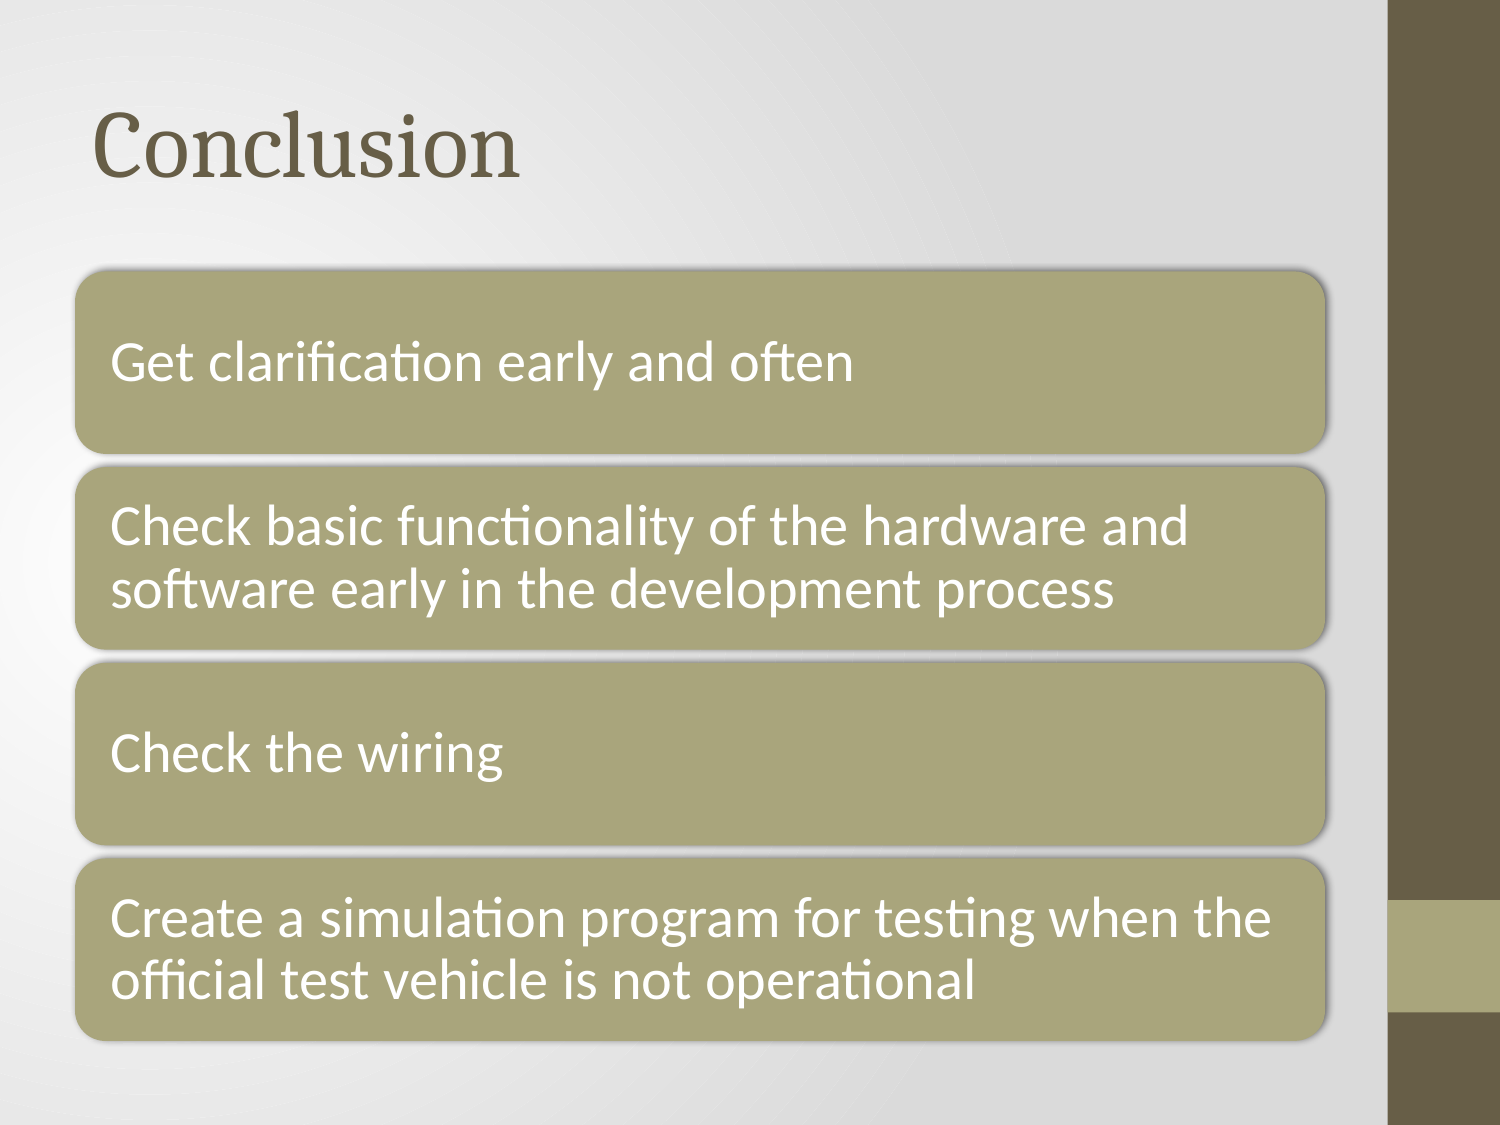

# Conclusion
Get clarification early and often
Check basic functionality of the hardware and software early in the development process
Check the wiring
Create a simulation program for testing when the official test vehicle is not operational